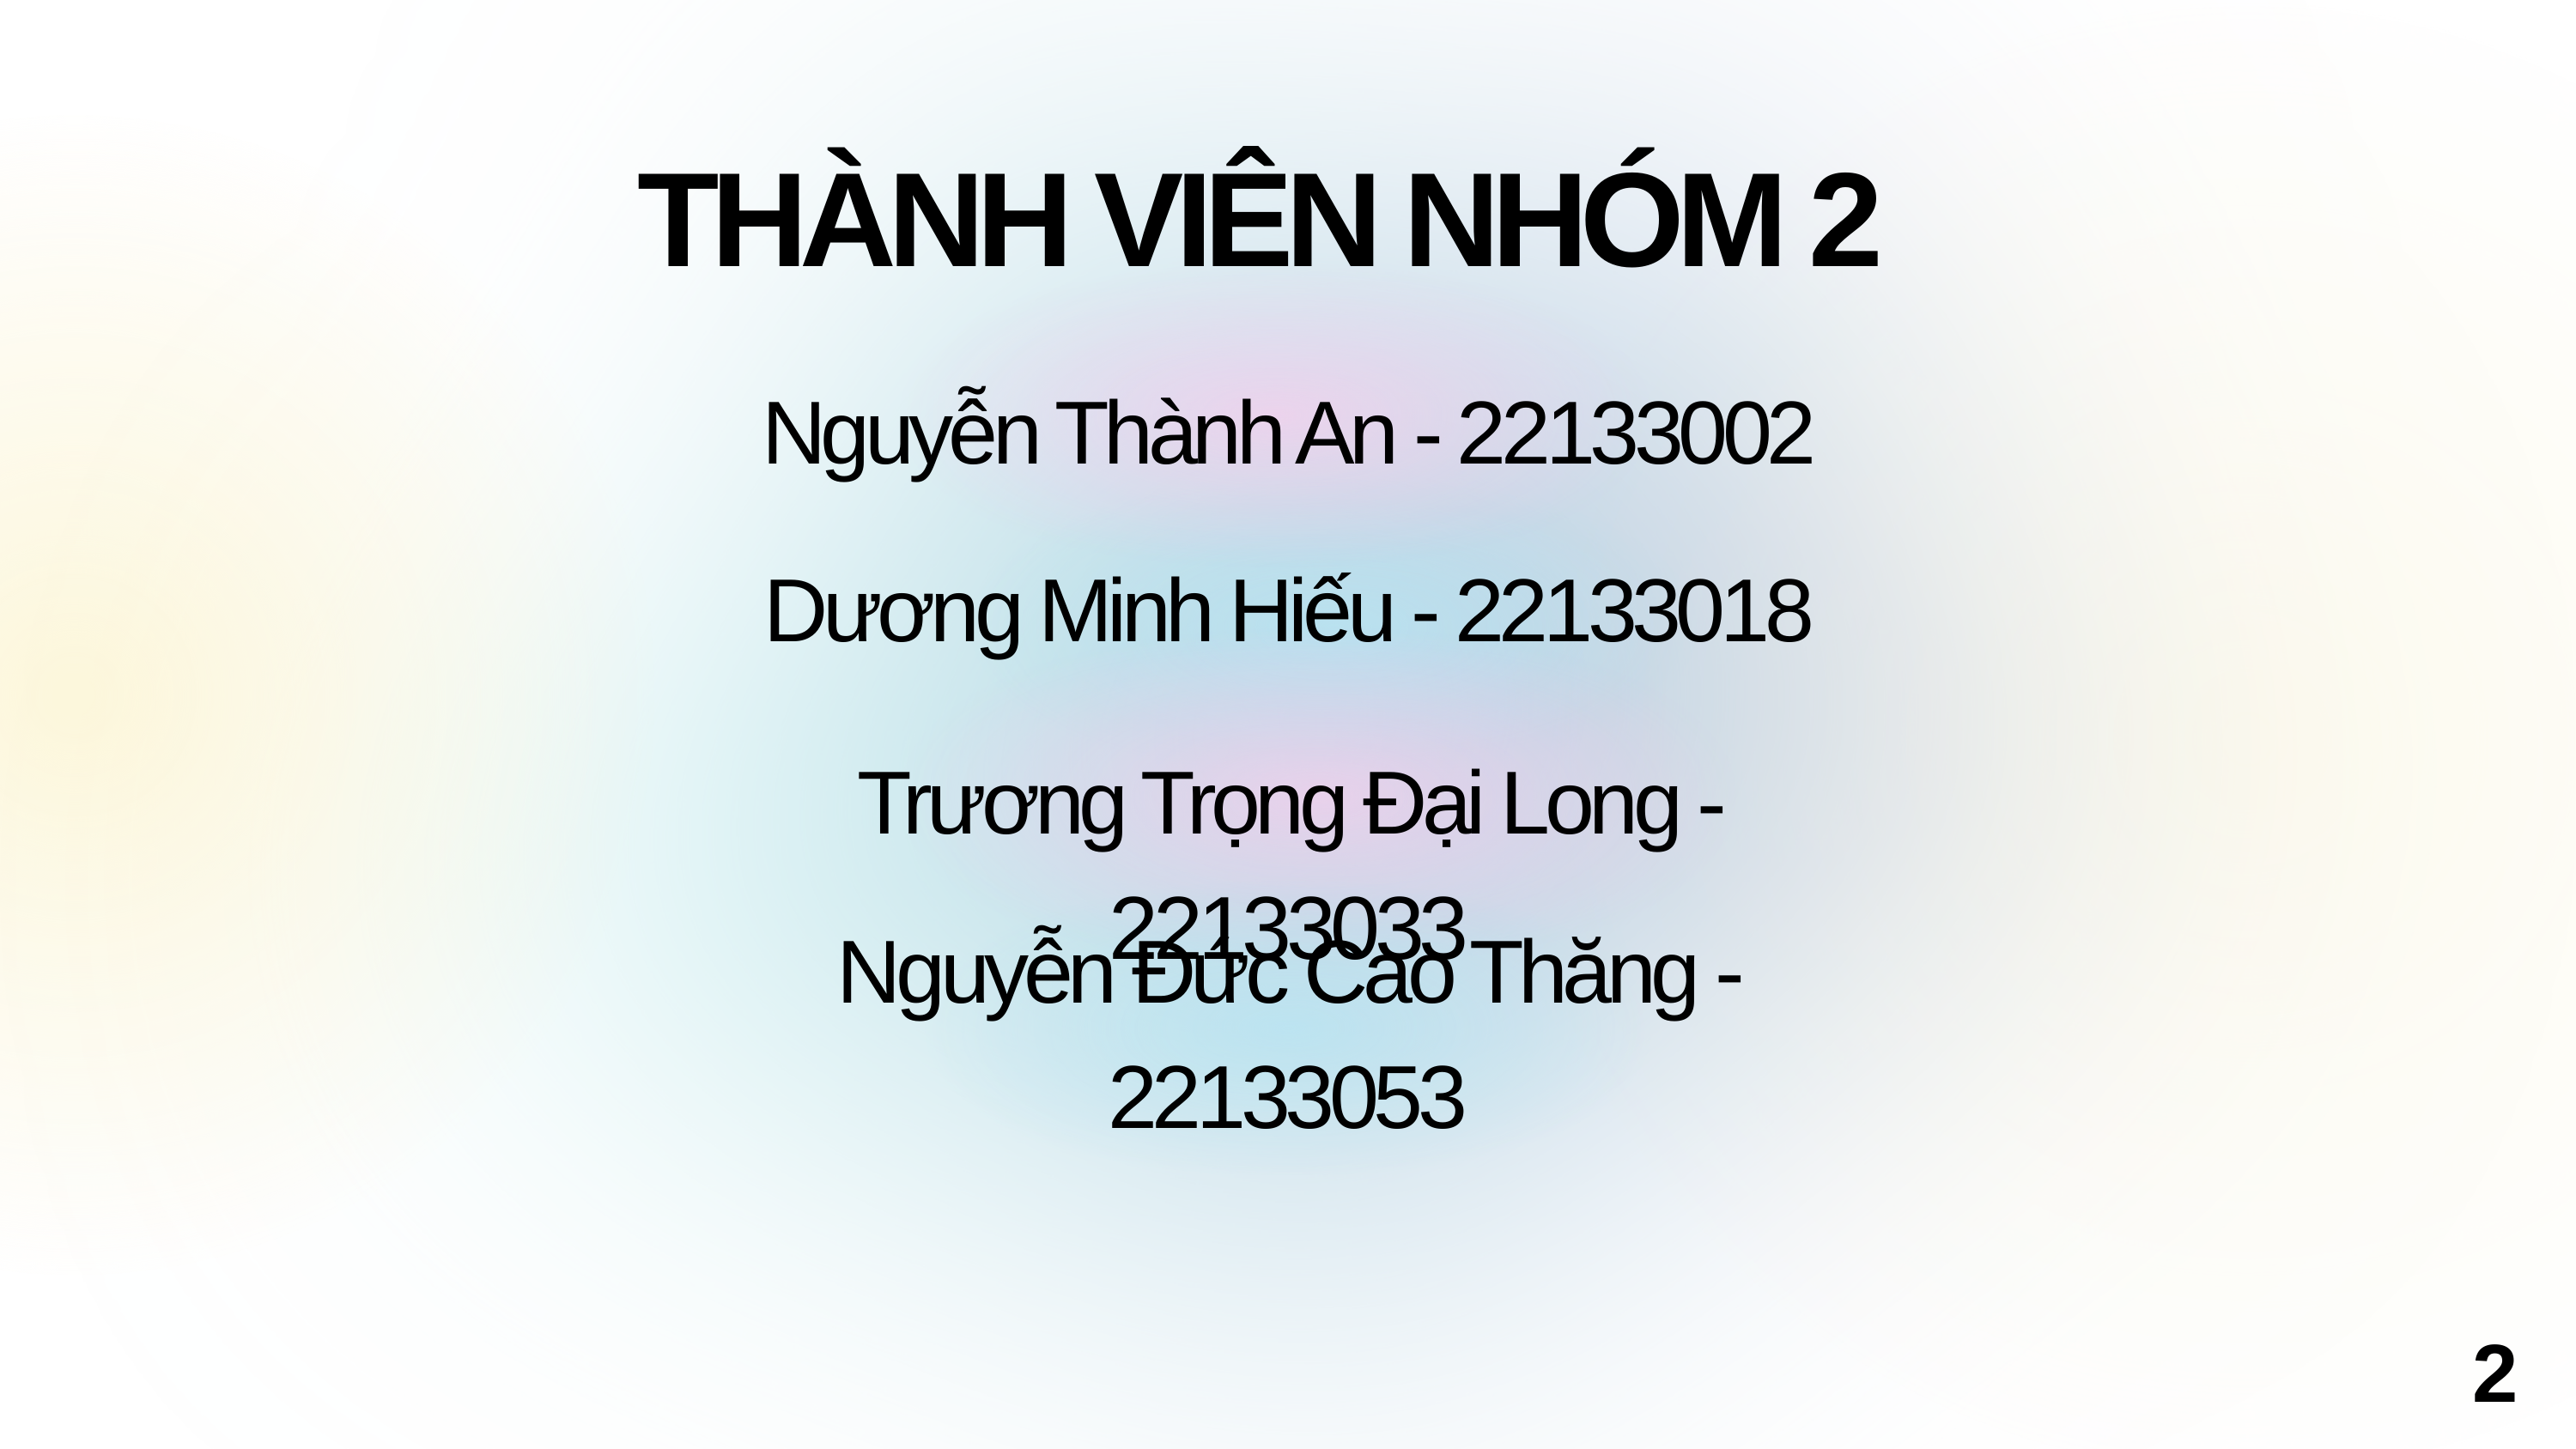

THÀNH VIÊN NHÓM 2

Nguyễn Thành An - 22133002

Dương Minh Hiếu - 22133018

Trương Trọng Đại Long - 22133033

Nguyễn Đức Cao Thăng - 22133053
2